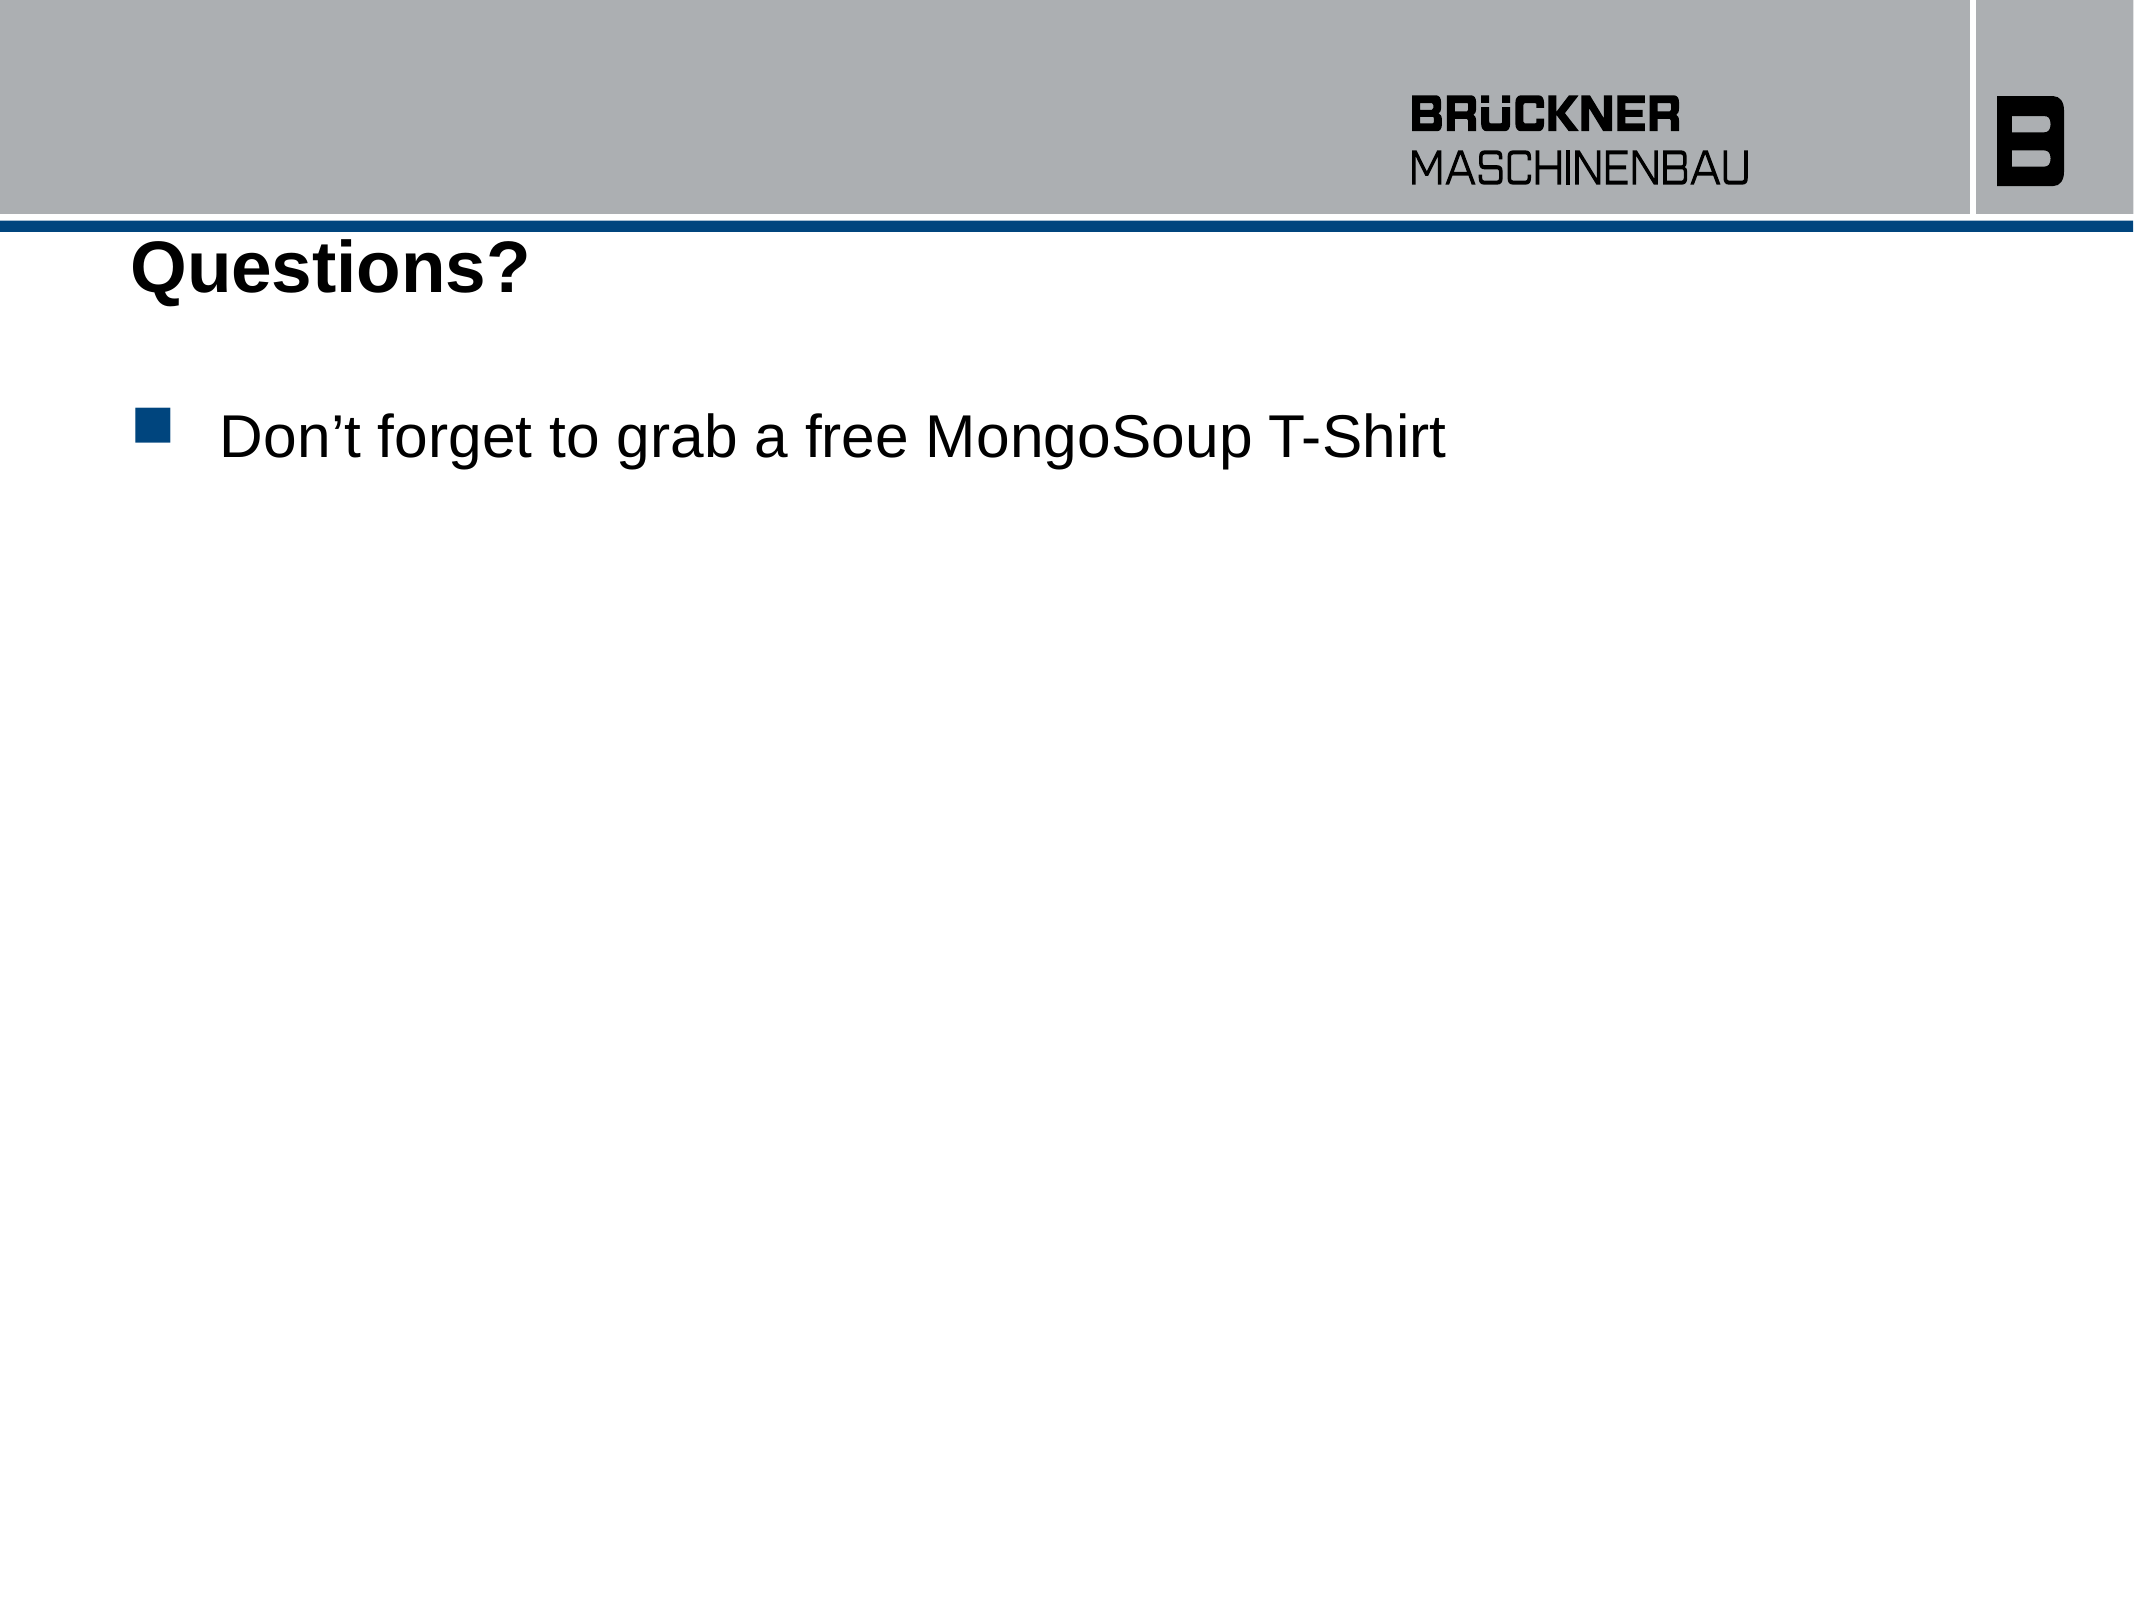

# Questions?
Don’t forget to grab a free MongoSoup T-Shirt